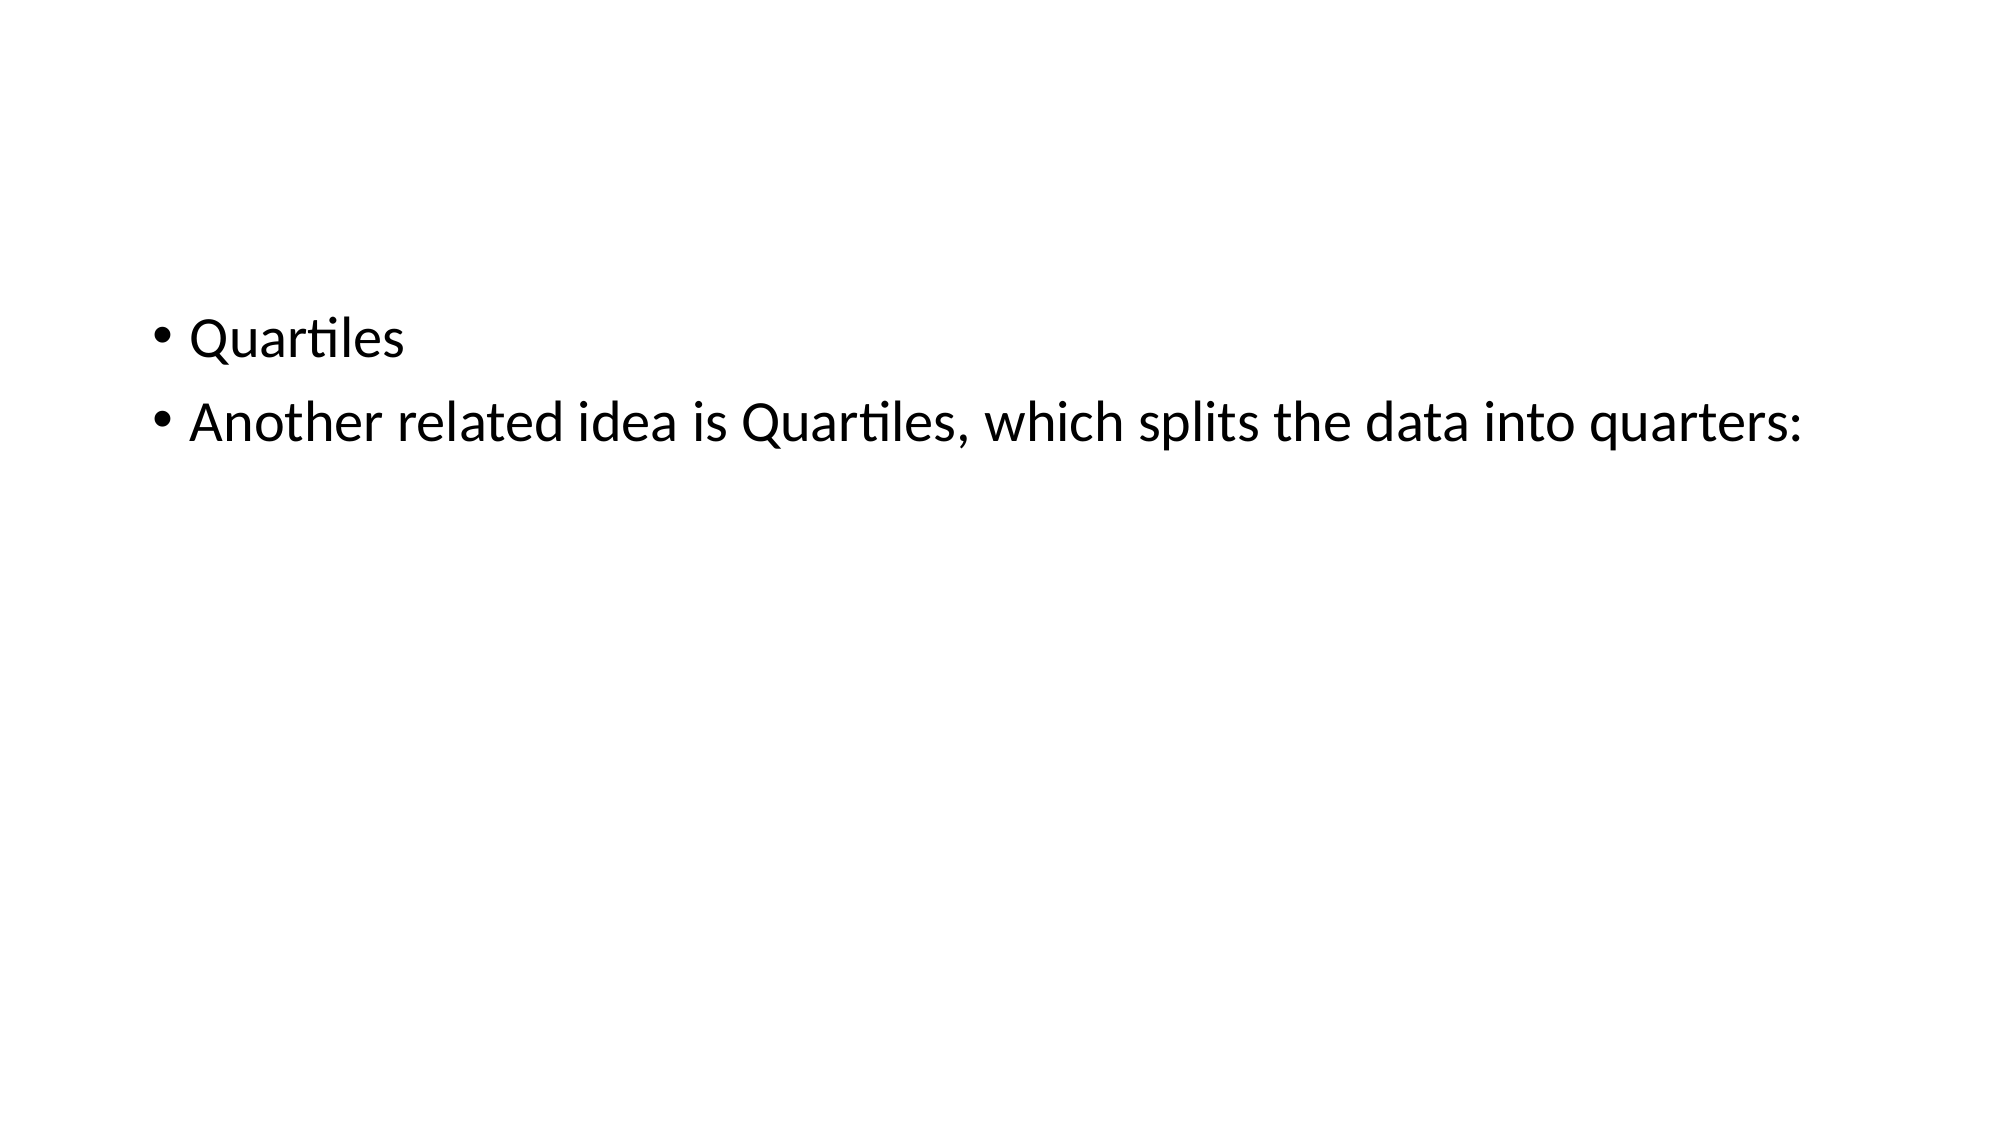

#
Quartiles
Another related idea is Quartiles, which splits the data into quarters: